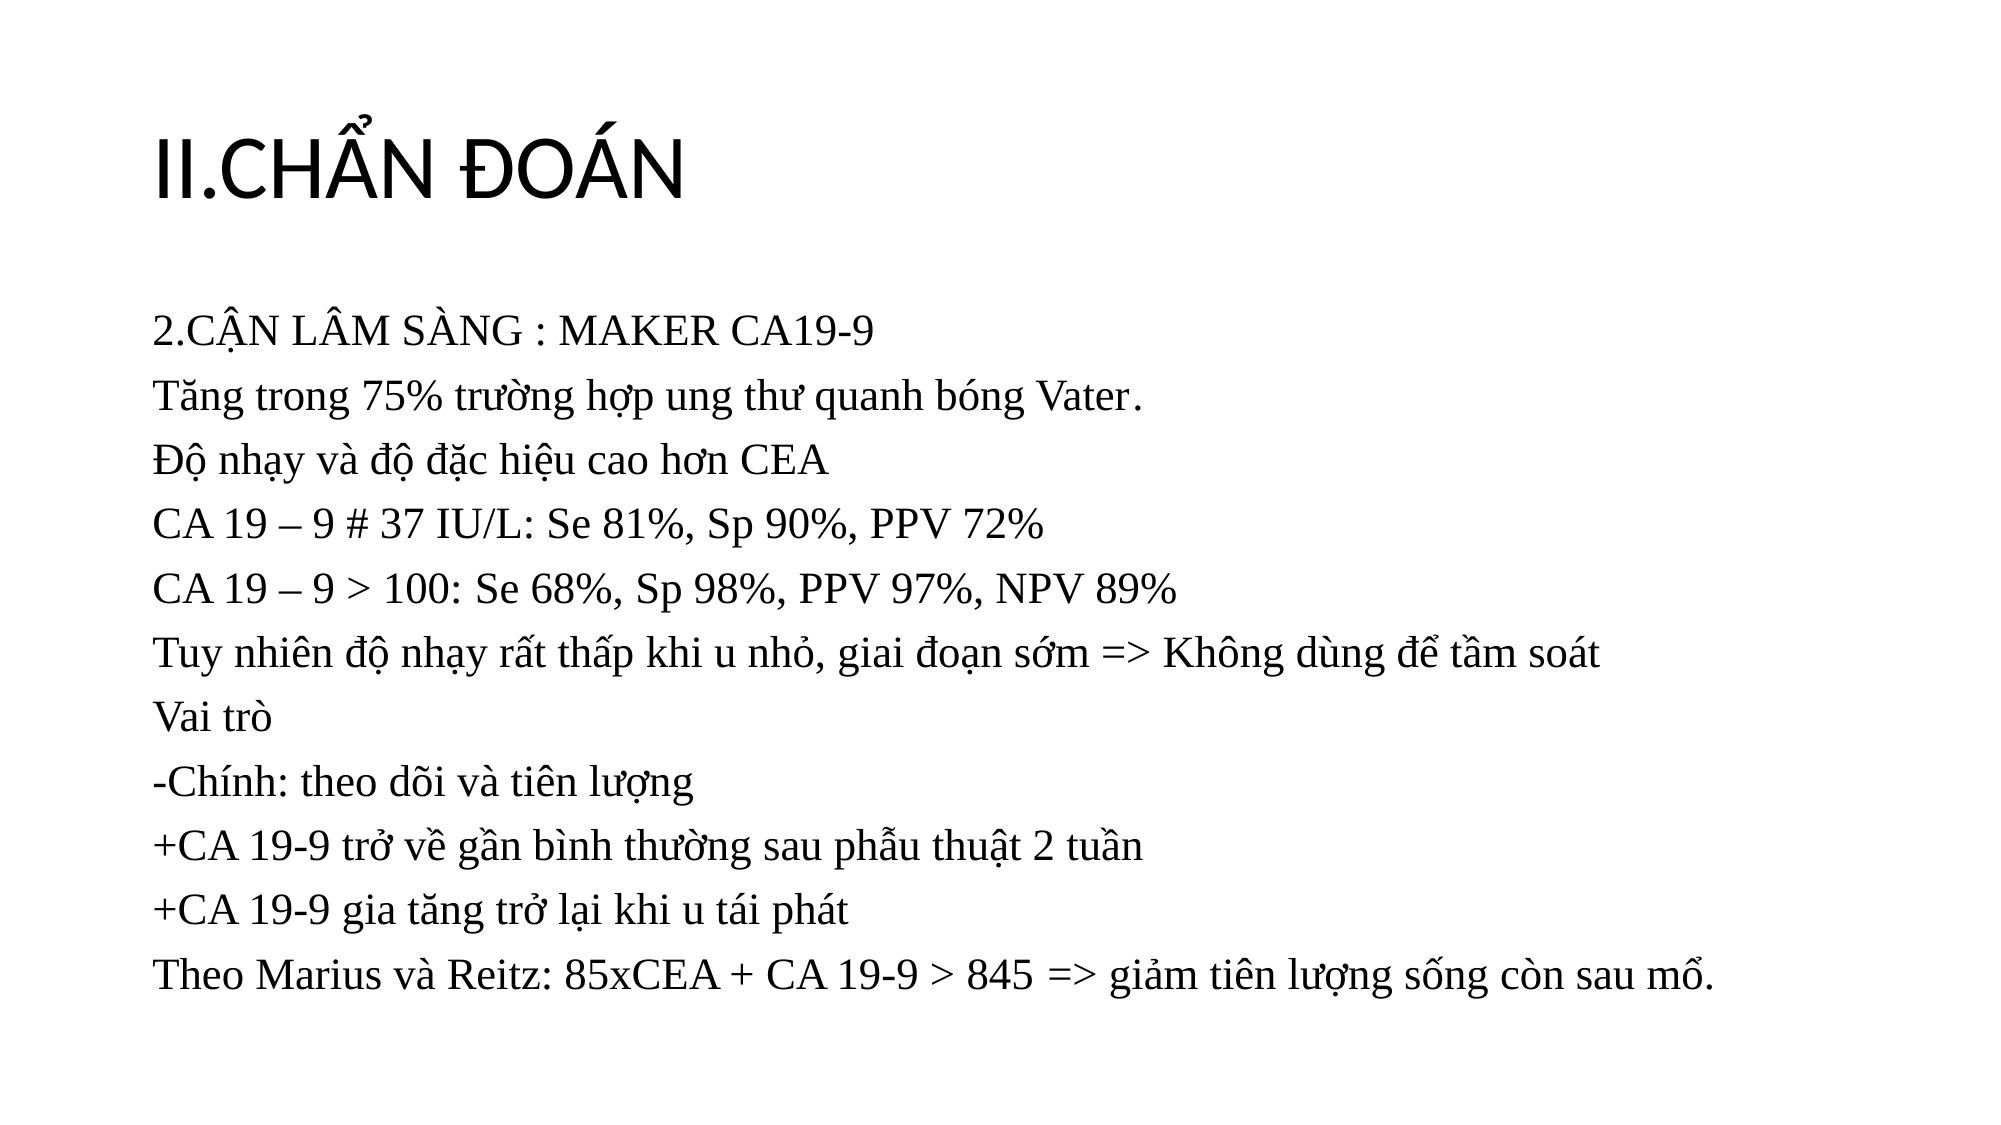

# II.CHẨN ĐOÁN
2.CẬN LÂM SÀNG : MAKER CA19-9
Tăng trong 75% trường hợp ung thư quanh bóng Vater.
Độ nhạy và độ đặc hiệu cao hơn CEA
CA 19 – 9 # 37 IU/L: Se 81%, Sp 90%, PPV 72%
CA 19 – 9 > 100: Se 68%, Sp 98%, PPV 97%, NPV 89%
Tuy nhiên độ nhạy rất thấp khi u nhỏ, giai đoạn sớm => Không dùng để tầm soát
Vai trò
-Chính: theo dõi và tiên lượng
+CA 19-9 trở về gần bình thường sau phẫu thuật 2 tuần
+CA 19-9 gia tăng trở lại khi u tái phát
Theo Marius và Reitz: 85xCEA + CA 19-9 > 845 => giảm tiên lượng sống còn sau mổ.